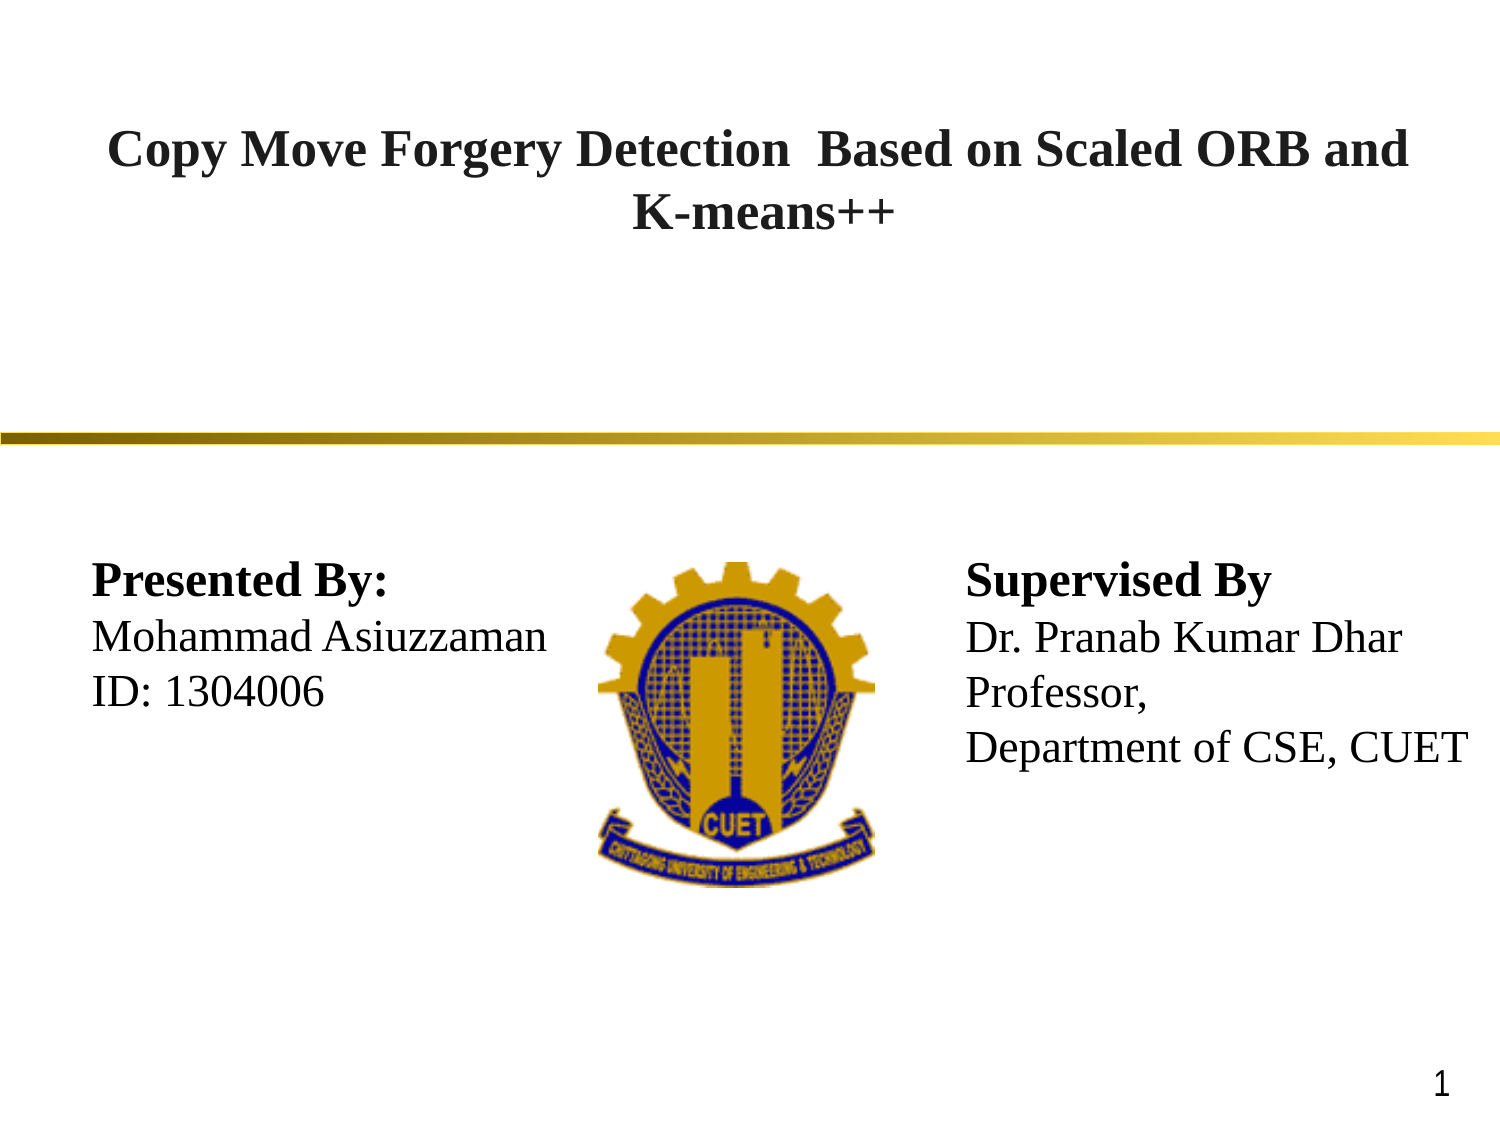

# Copy Move Forgery Detection  Based on Scaled ORB and K-means++
Presented By:
Mohammad Asiuzzaman
ID: 1304006
Supervised By
Dr. Pranab Kumar Dhar
Professor,
Department of CSE, CUET
1